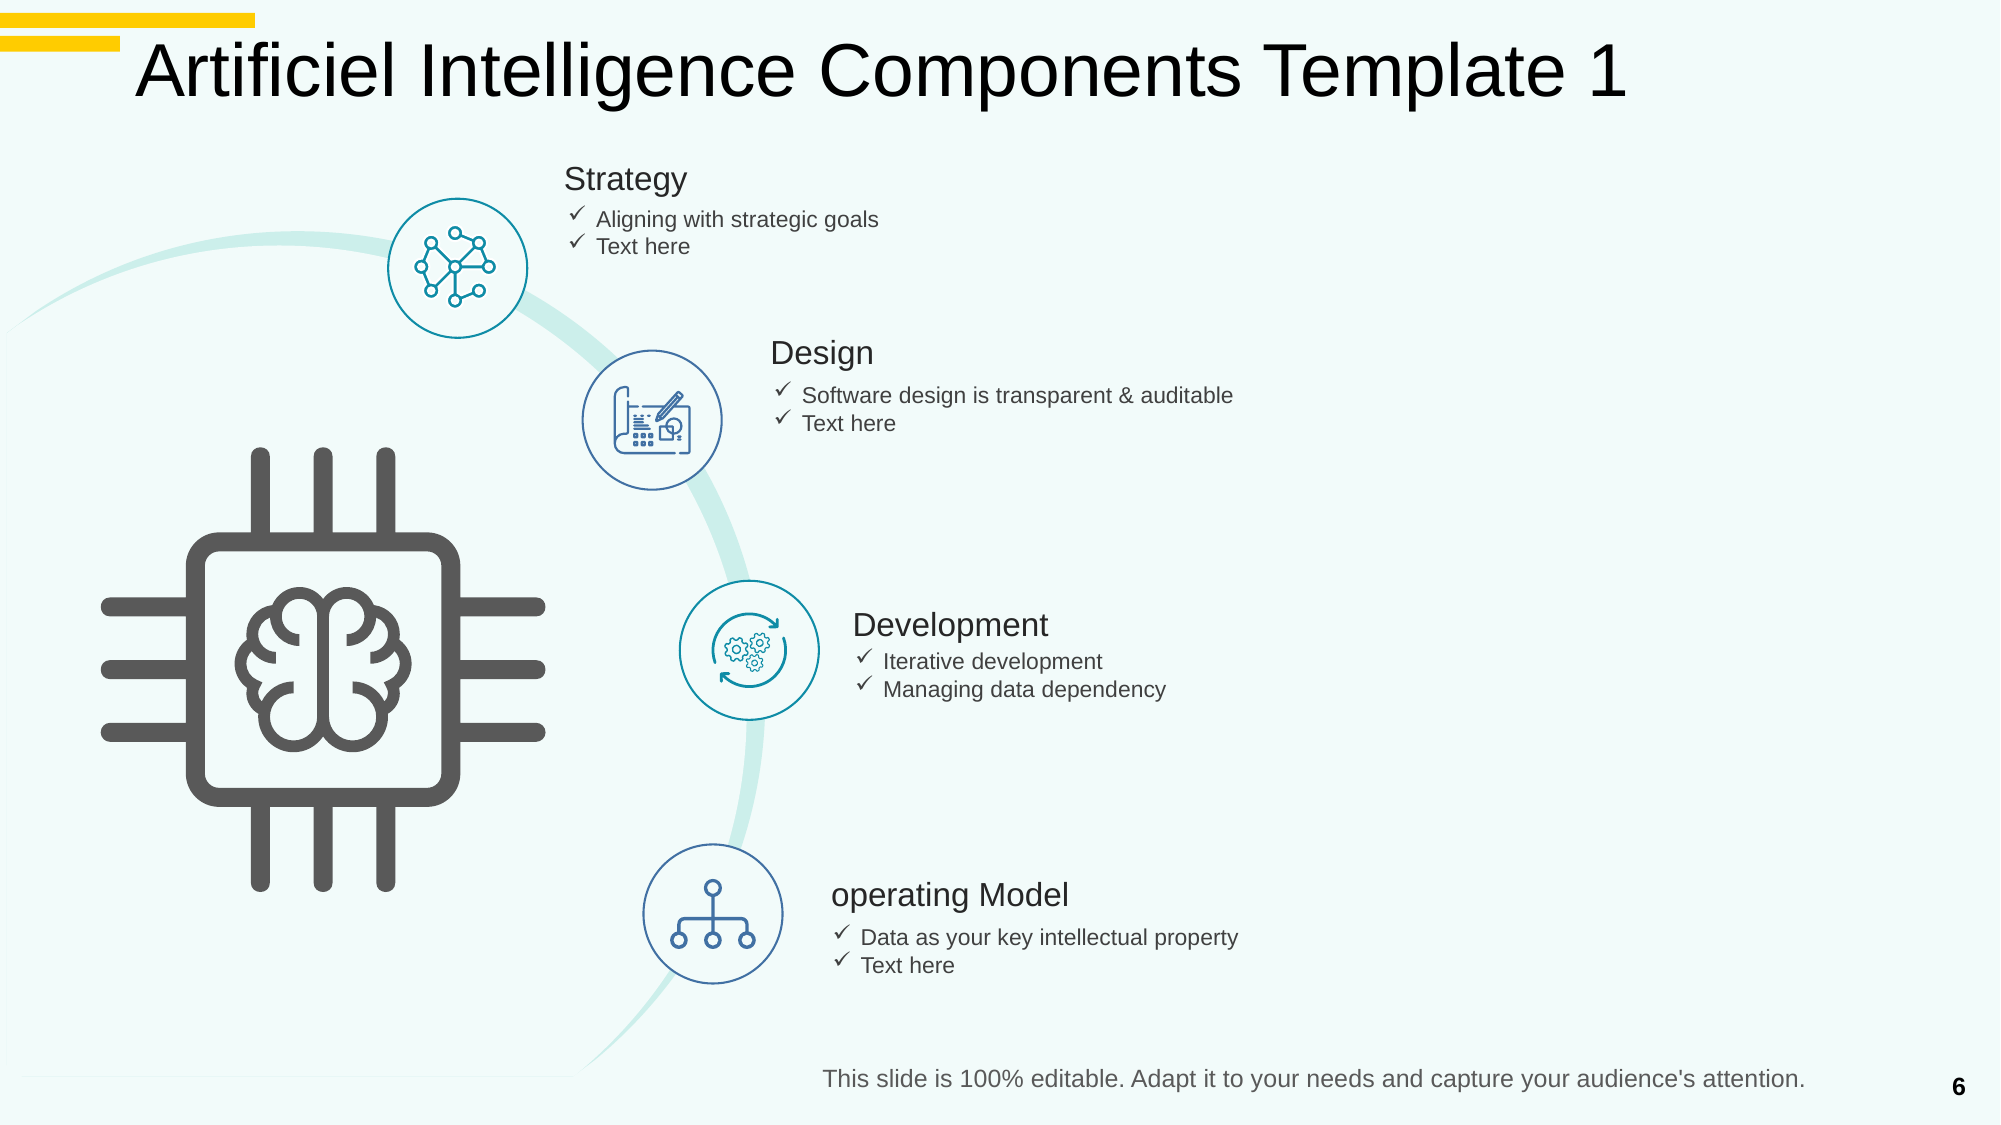

# Artificiel Intelligence Components Template 1
Strategy
Aligning with strategic goals
Text here

Design
Software design is transparent & auditable
Text here

Development
Iterative development
Managing data dependency

operating Model
Data as your key intellectual property
Text here

This slide is 100% editable. Adapt it to your needs and capture your audience's attention.
6